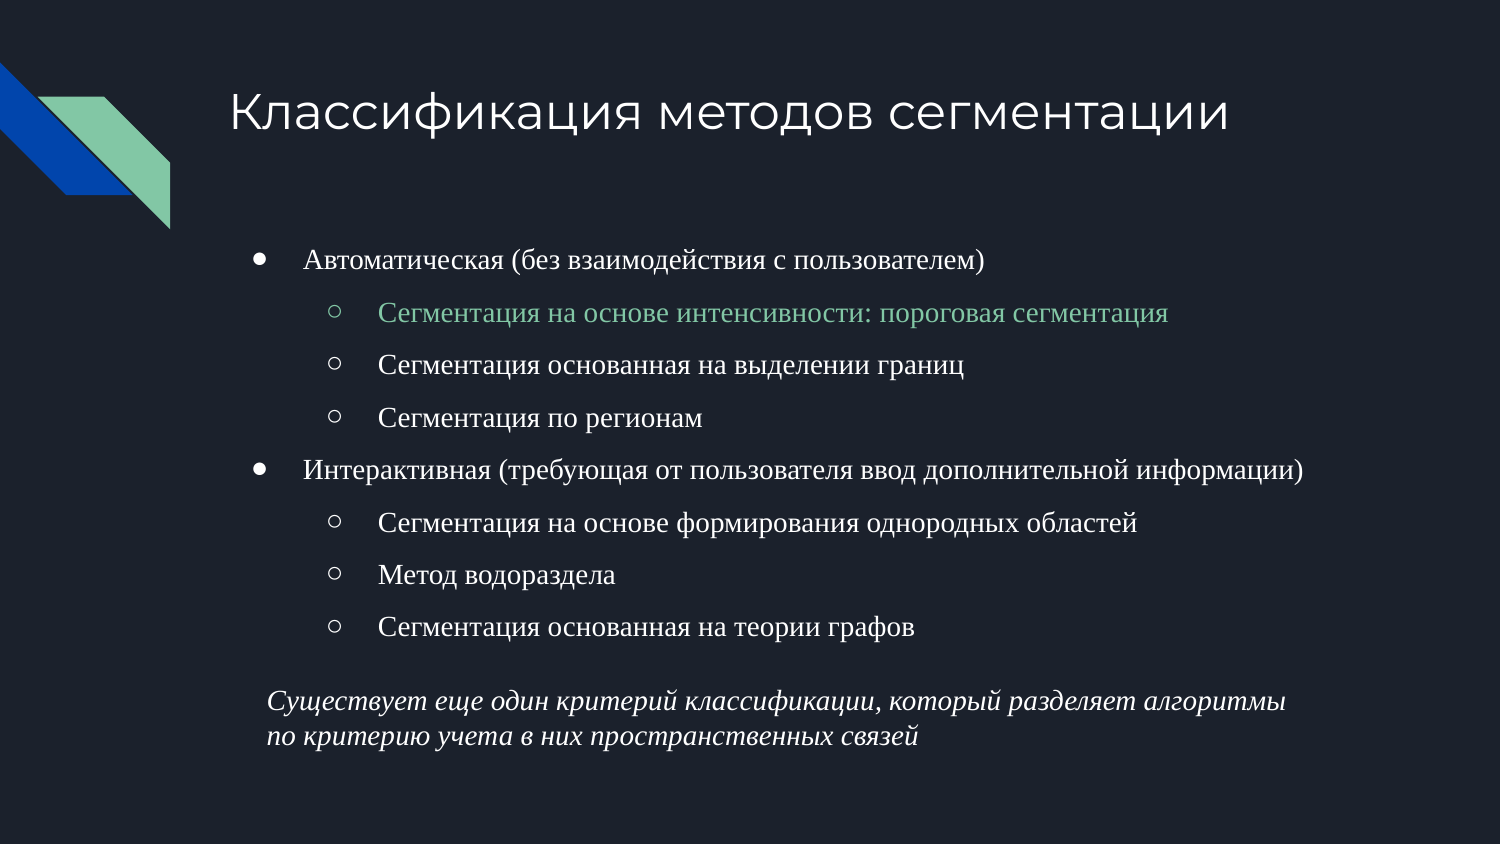

# Классификация методов сегментации
Автоматическая (без взаимодействия с пользователем)
Сегментация на основе интенсивности: пороговая сегментация
Сегментация основанная на выделении границ
Сегментация по регионам
Интерактивная (требующая от пользователя ввод дополнительной информации)
Сегментация на основе формирования однородных областей
Метод водораздела
Сегментация основанная на теории графов
Существует еще один критерий классификации, который разделяет алгоритмы по критерию учета в них пространственных связей